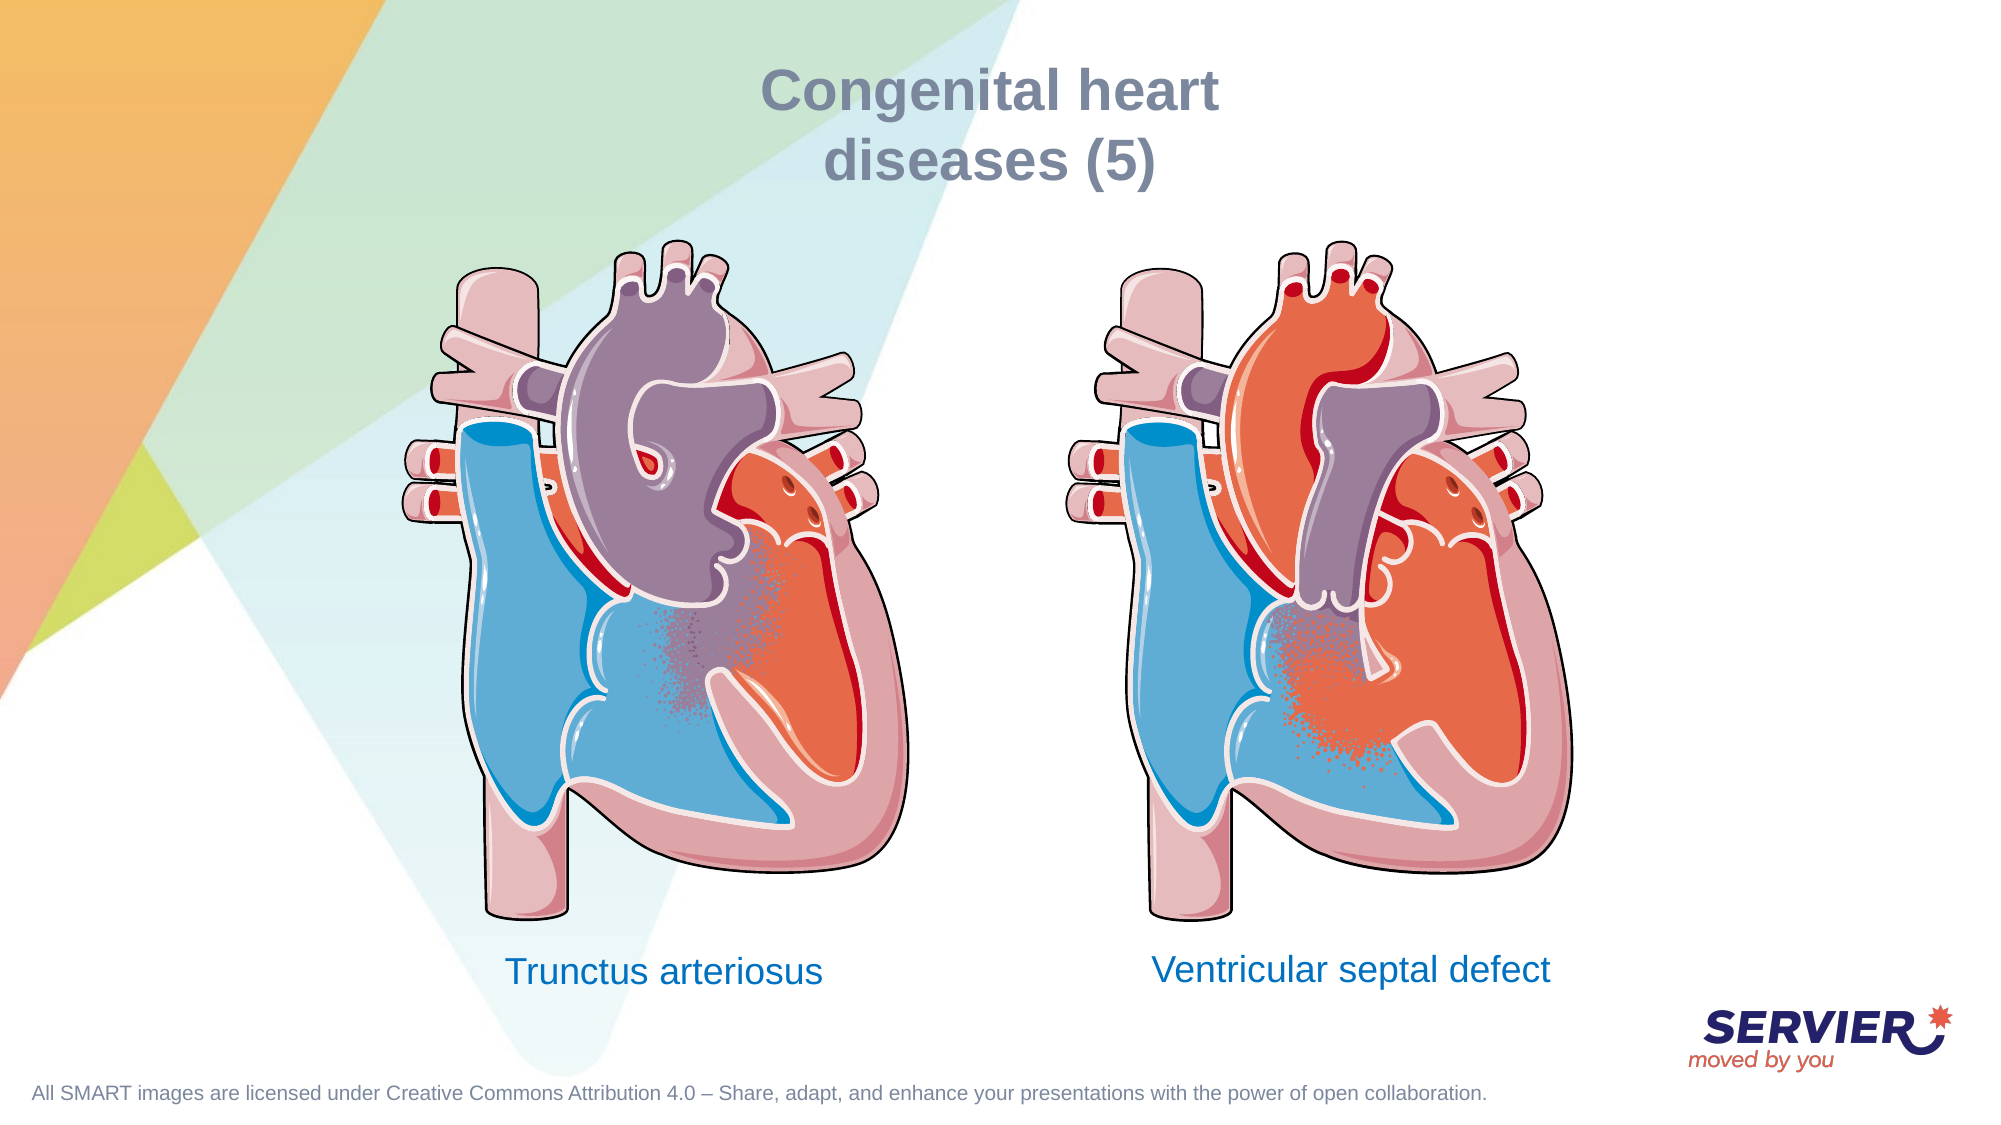

# Congenital heart diseases (5)

Ventricular septal defect
Trunctus arteriosus